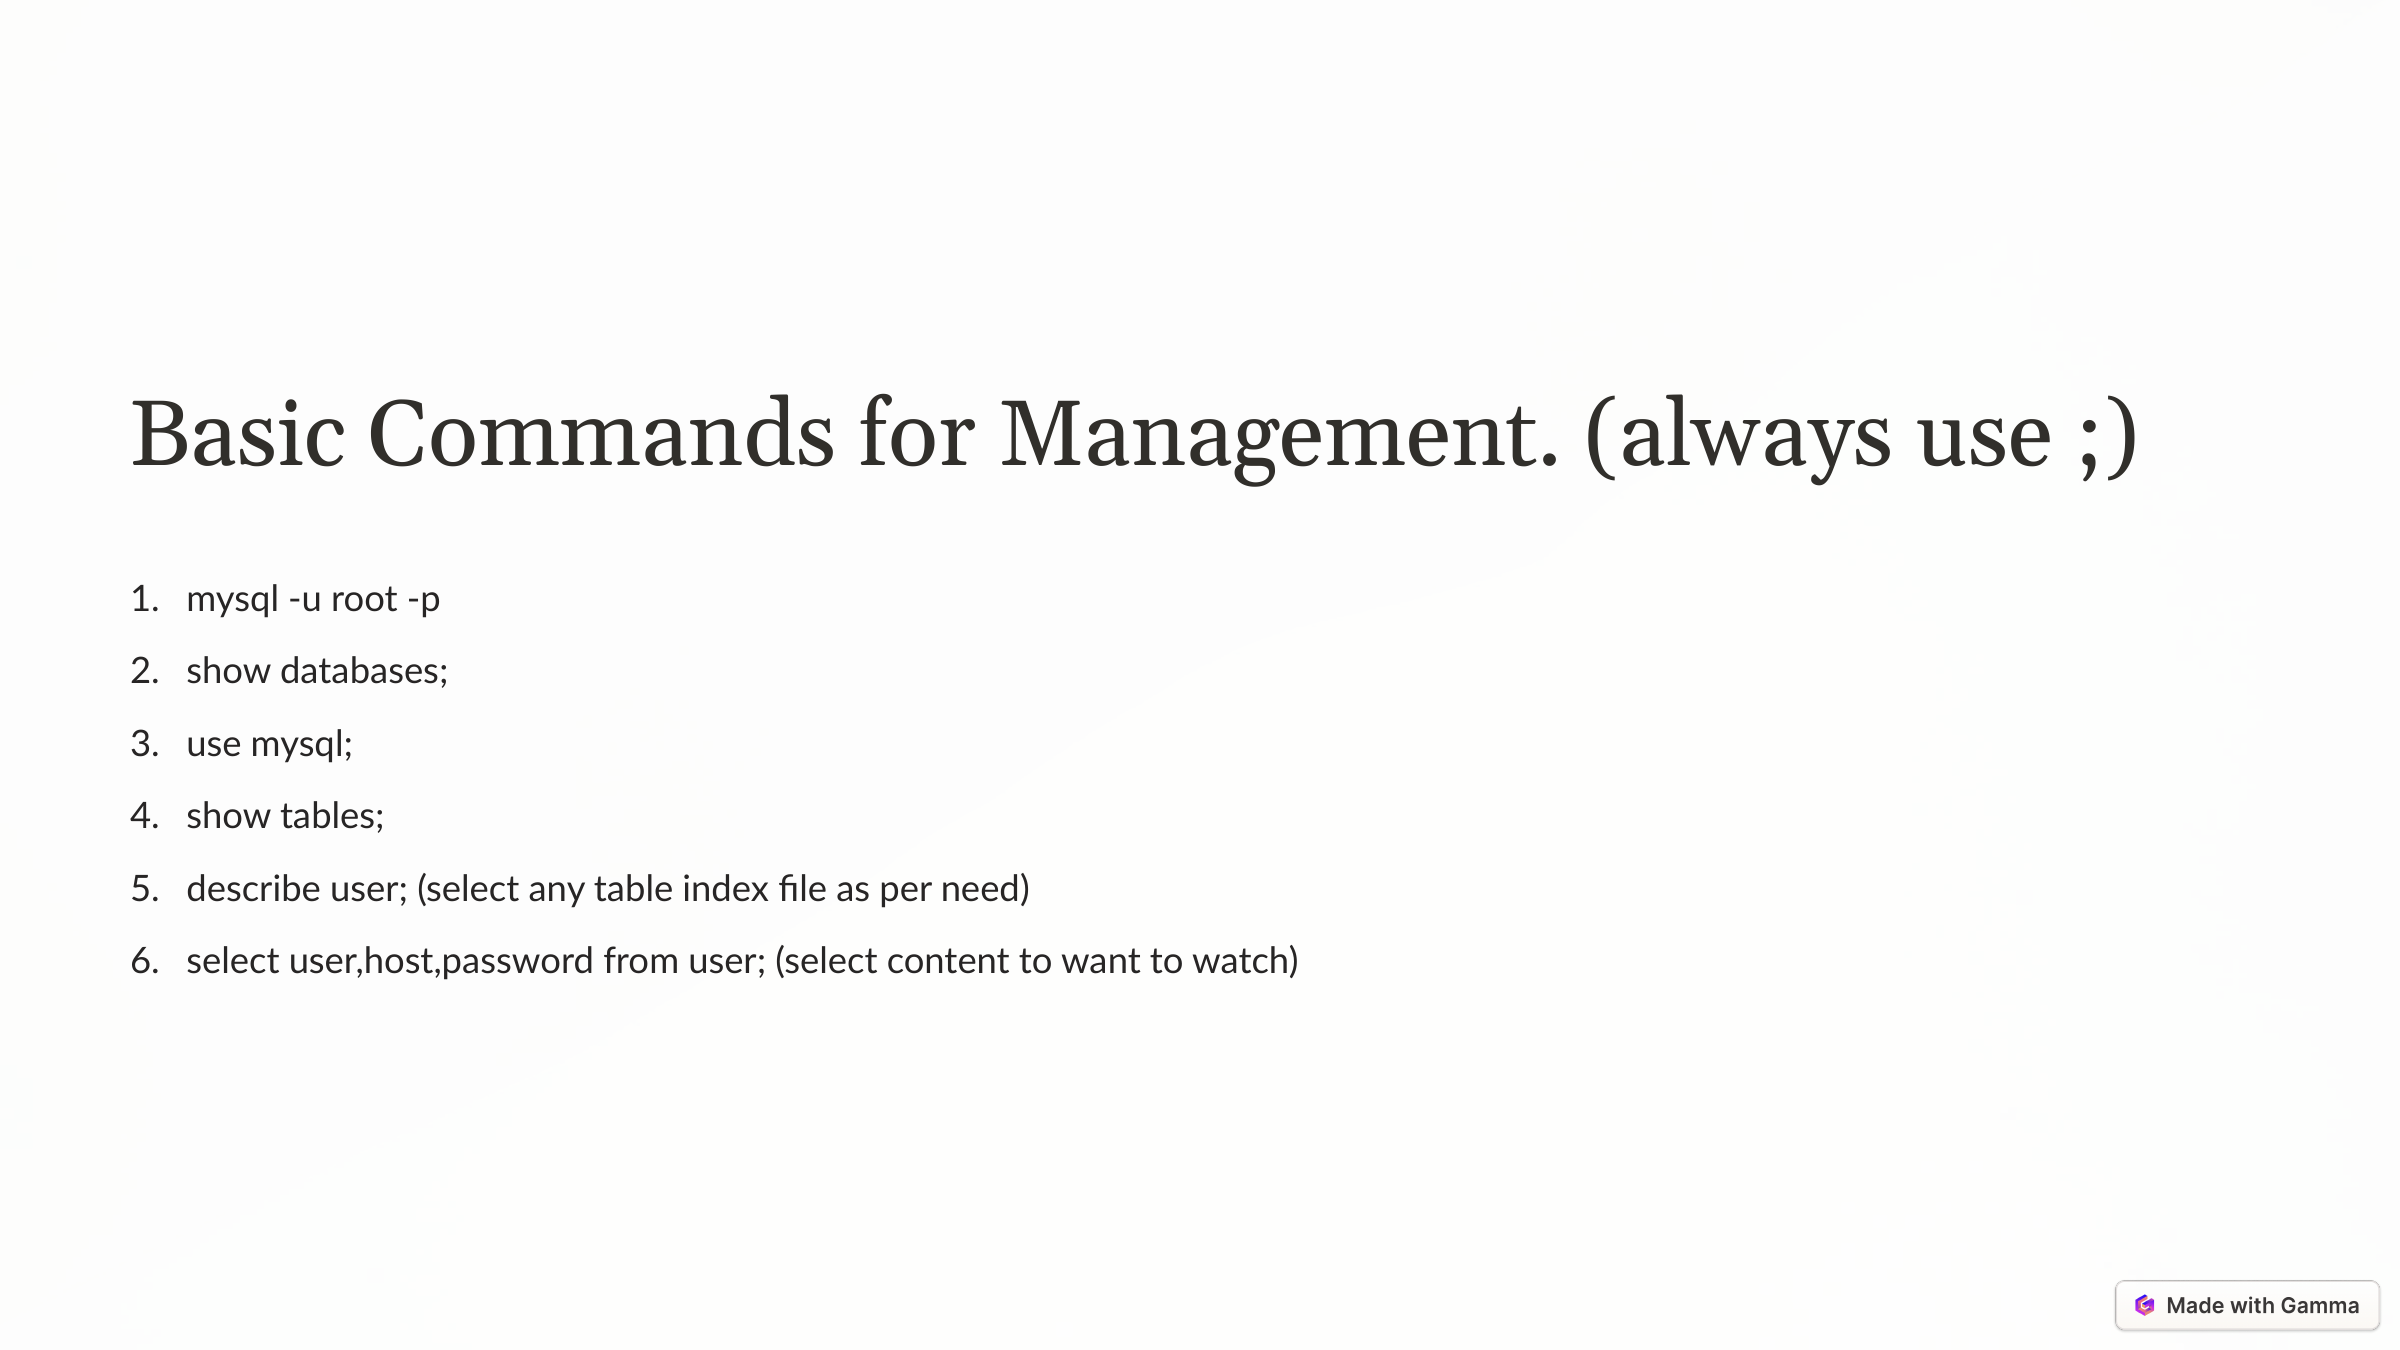

Basic Commands for Management. (always use ;)
mysql -u root -p
show databases;
use mysql;
show tables;
describe user; (select any table index file as per need)
select user,host,password from user; (select content to want to watch)